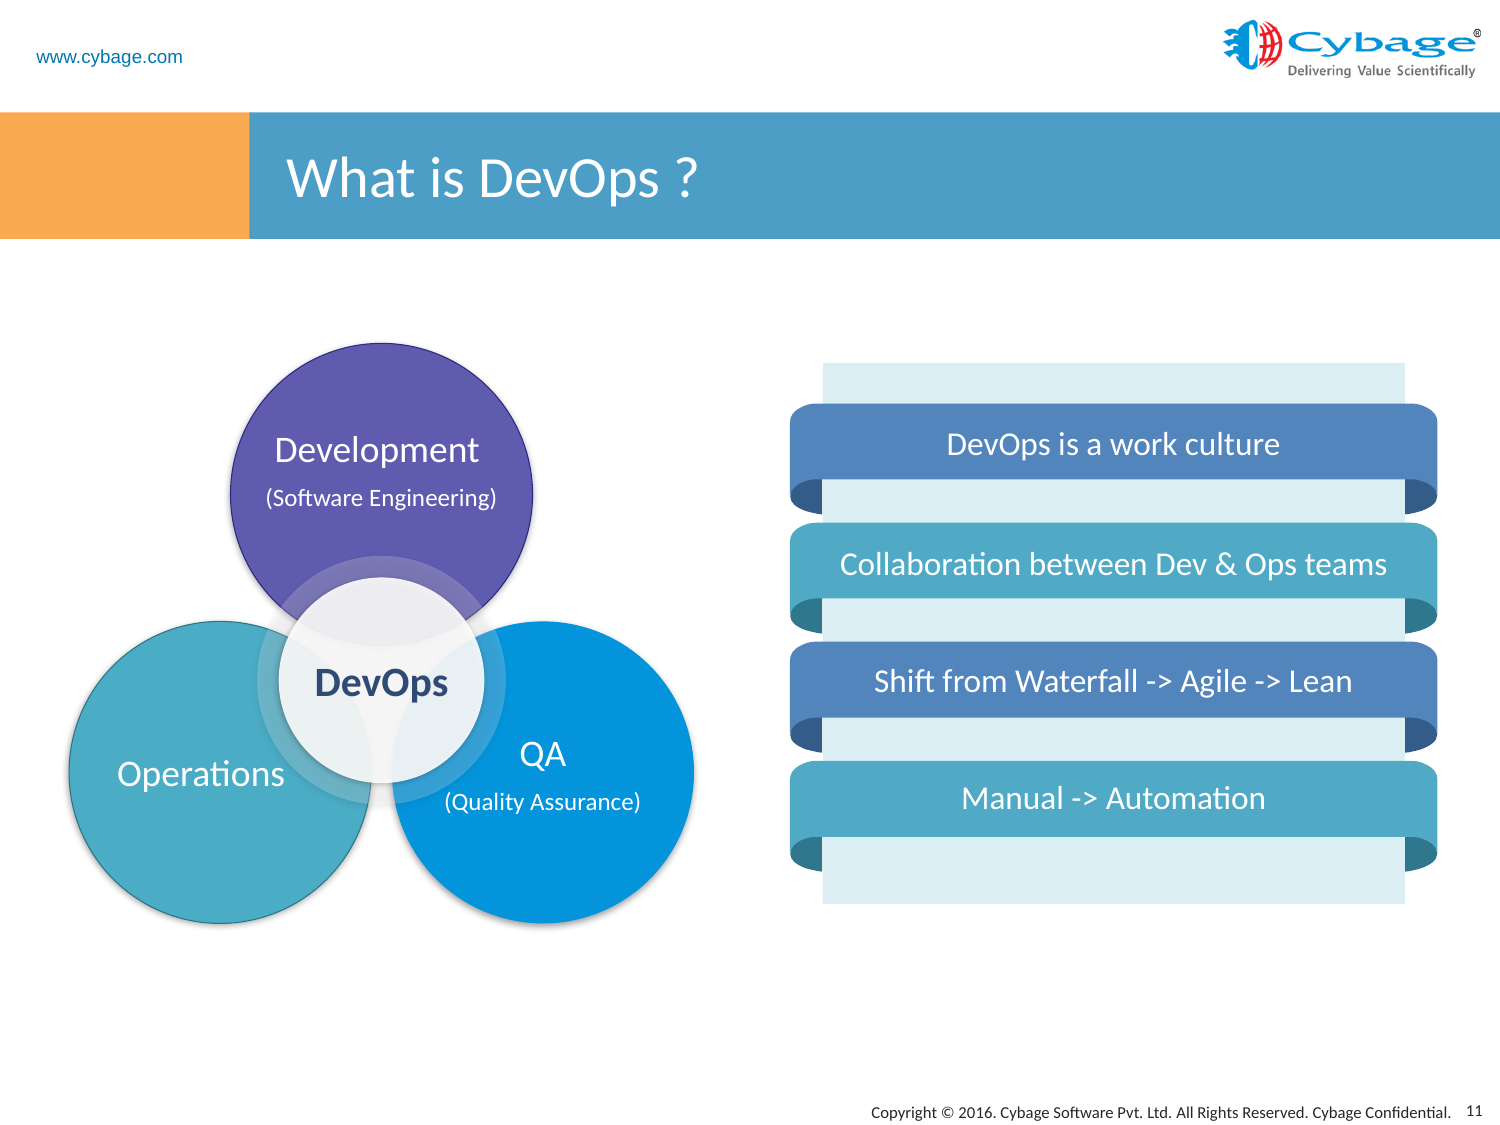

# What is DevOps ?

Development
(Software Engineering)

DevOps
QA
(Quality Assurance)
Operations

DevOps is a work culture

Collaboration between Dev & Ops teams

Shift from Waterfall -> Agile -> Lean

Manual -> Automation